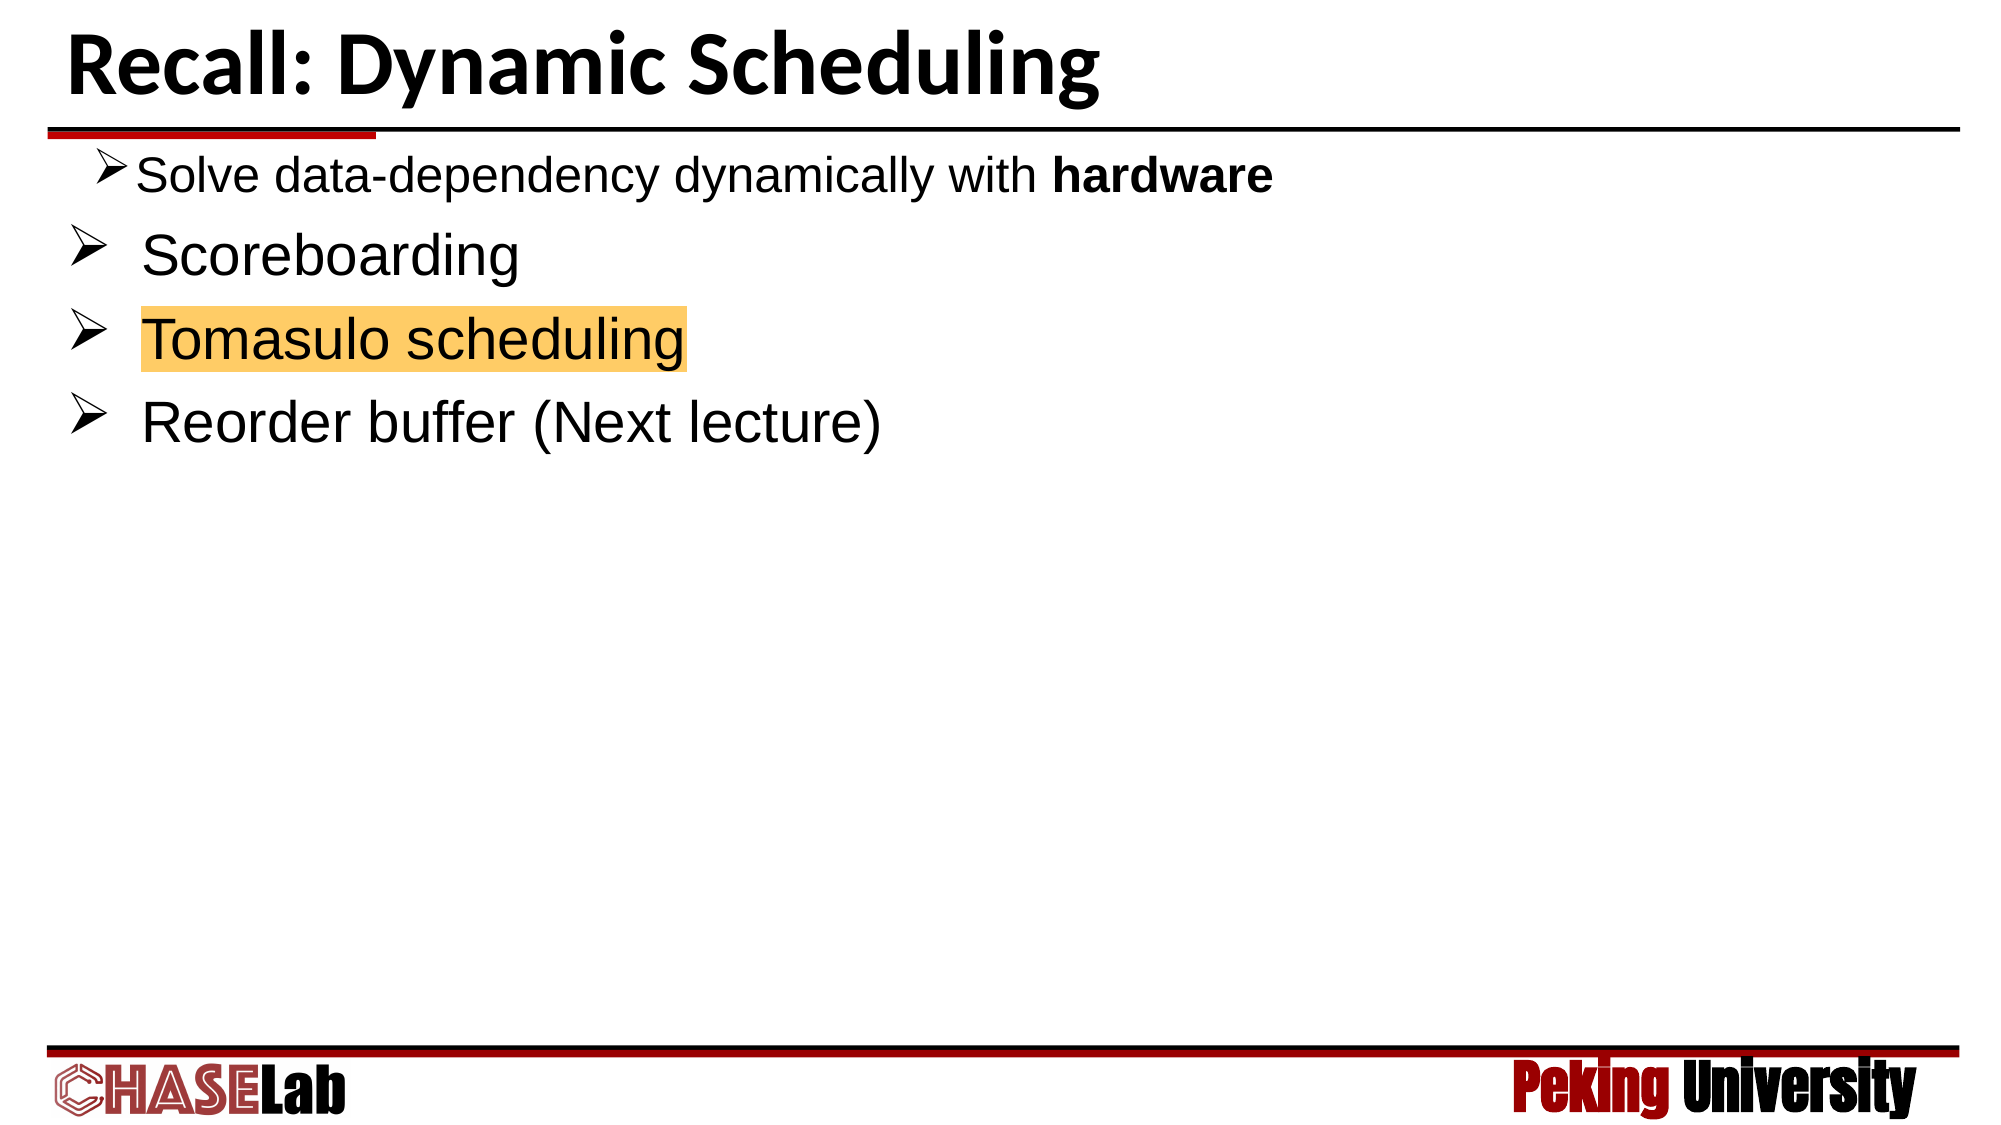

# Recall: Dynamic Scheduling
Solve data-dependency dynamically with hardware
Scoreboarding
Tomasulo scheduling
Reorder buffer (Next lecture)